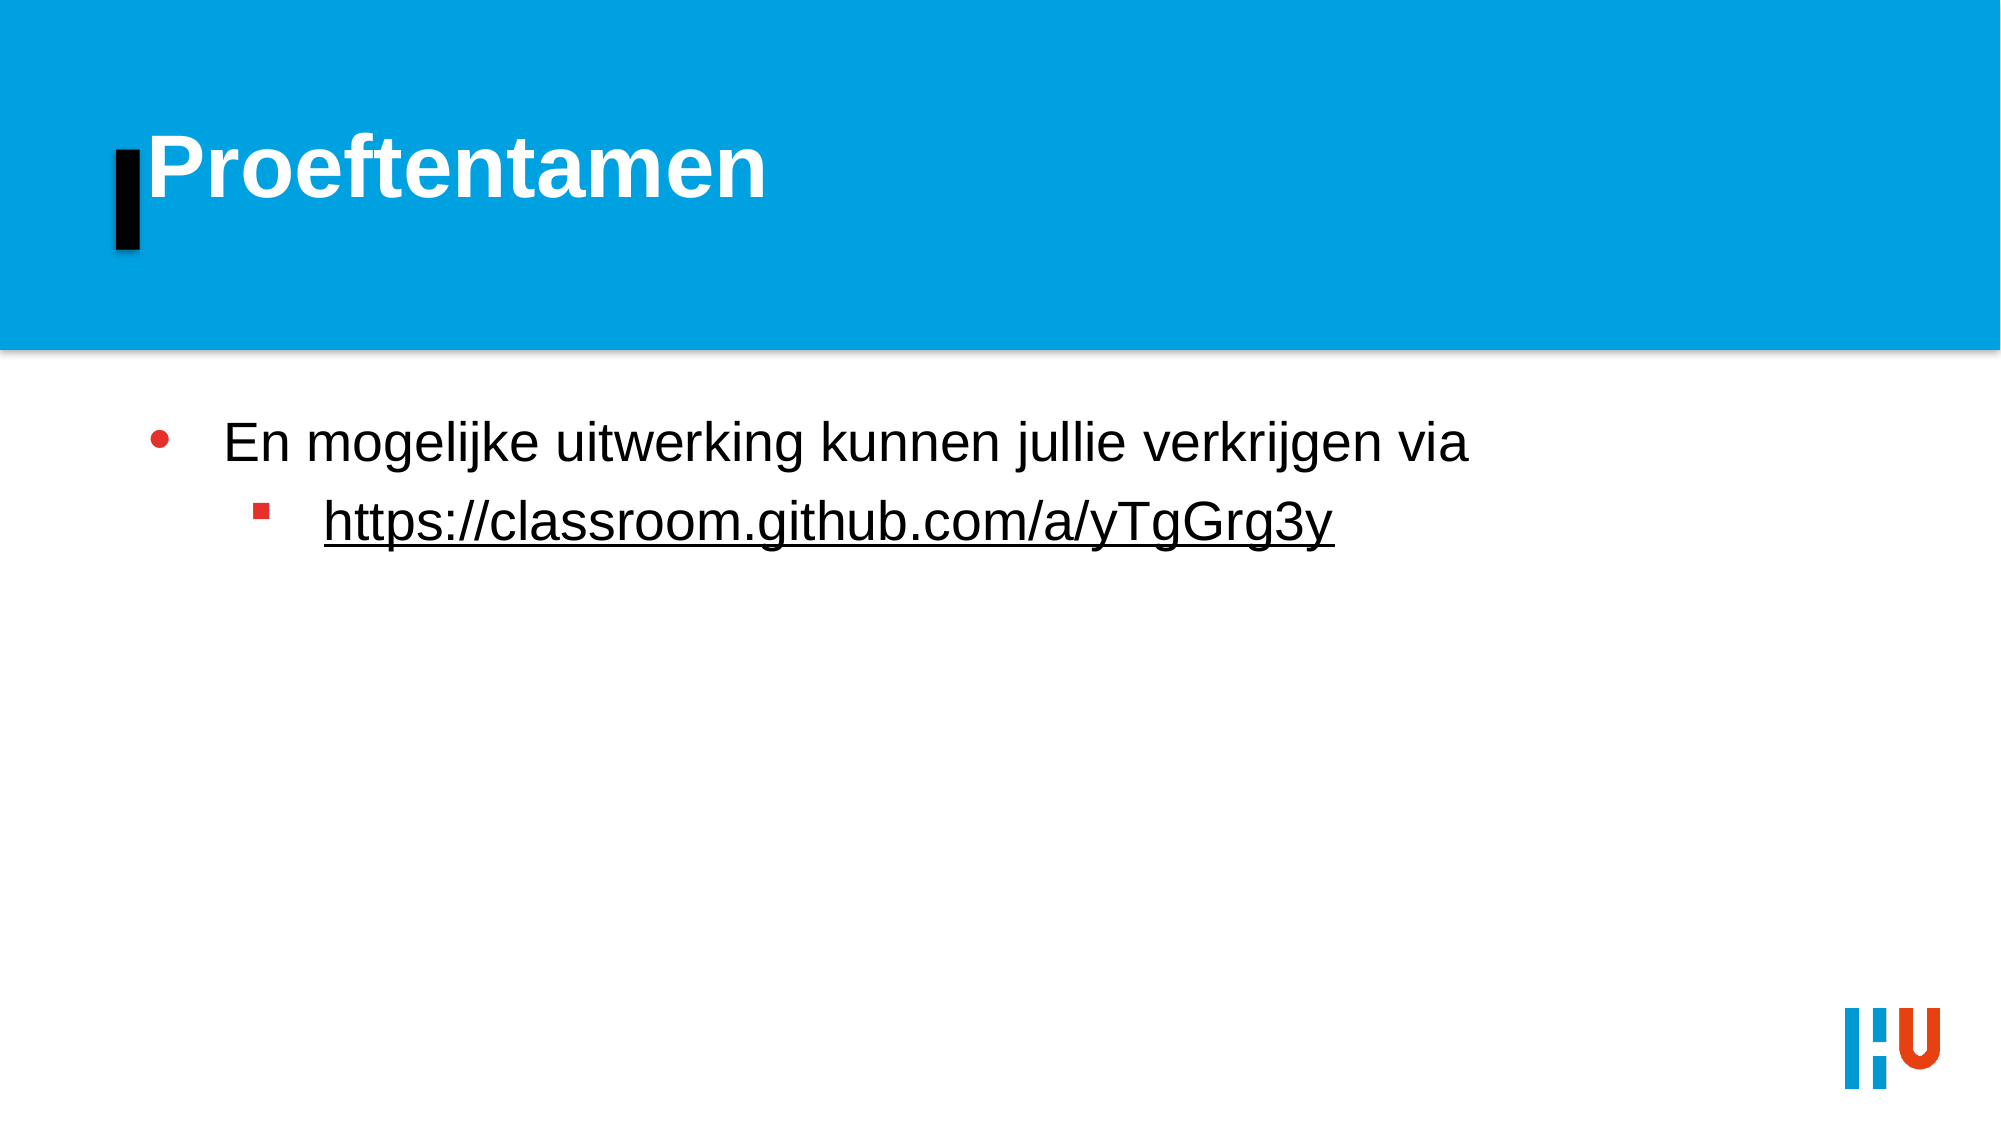

# Proeftentamen
En mogelijke uitwerking kunnen jullie verkrijgen via
https://classroom.github.com/a/yTgGrg3y